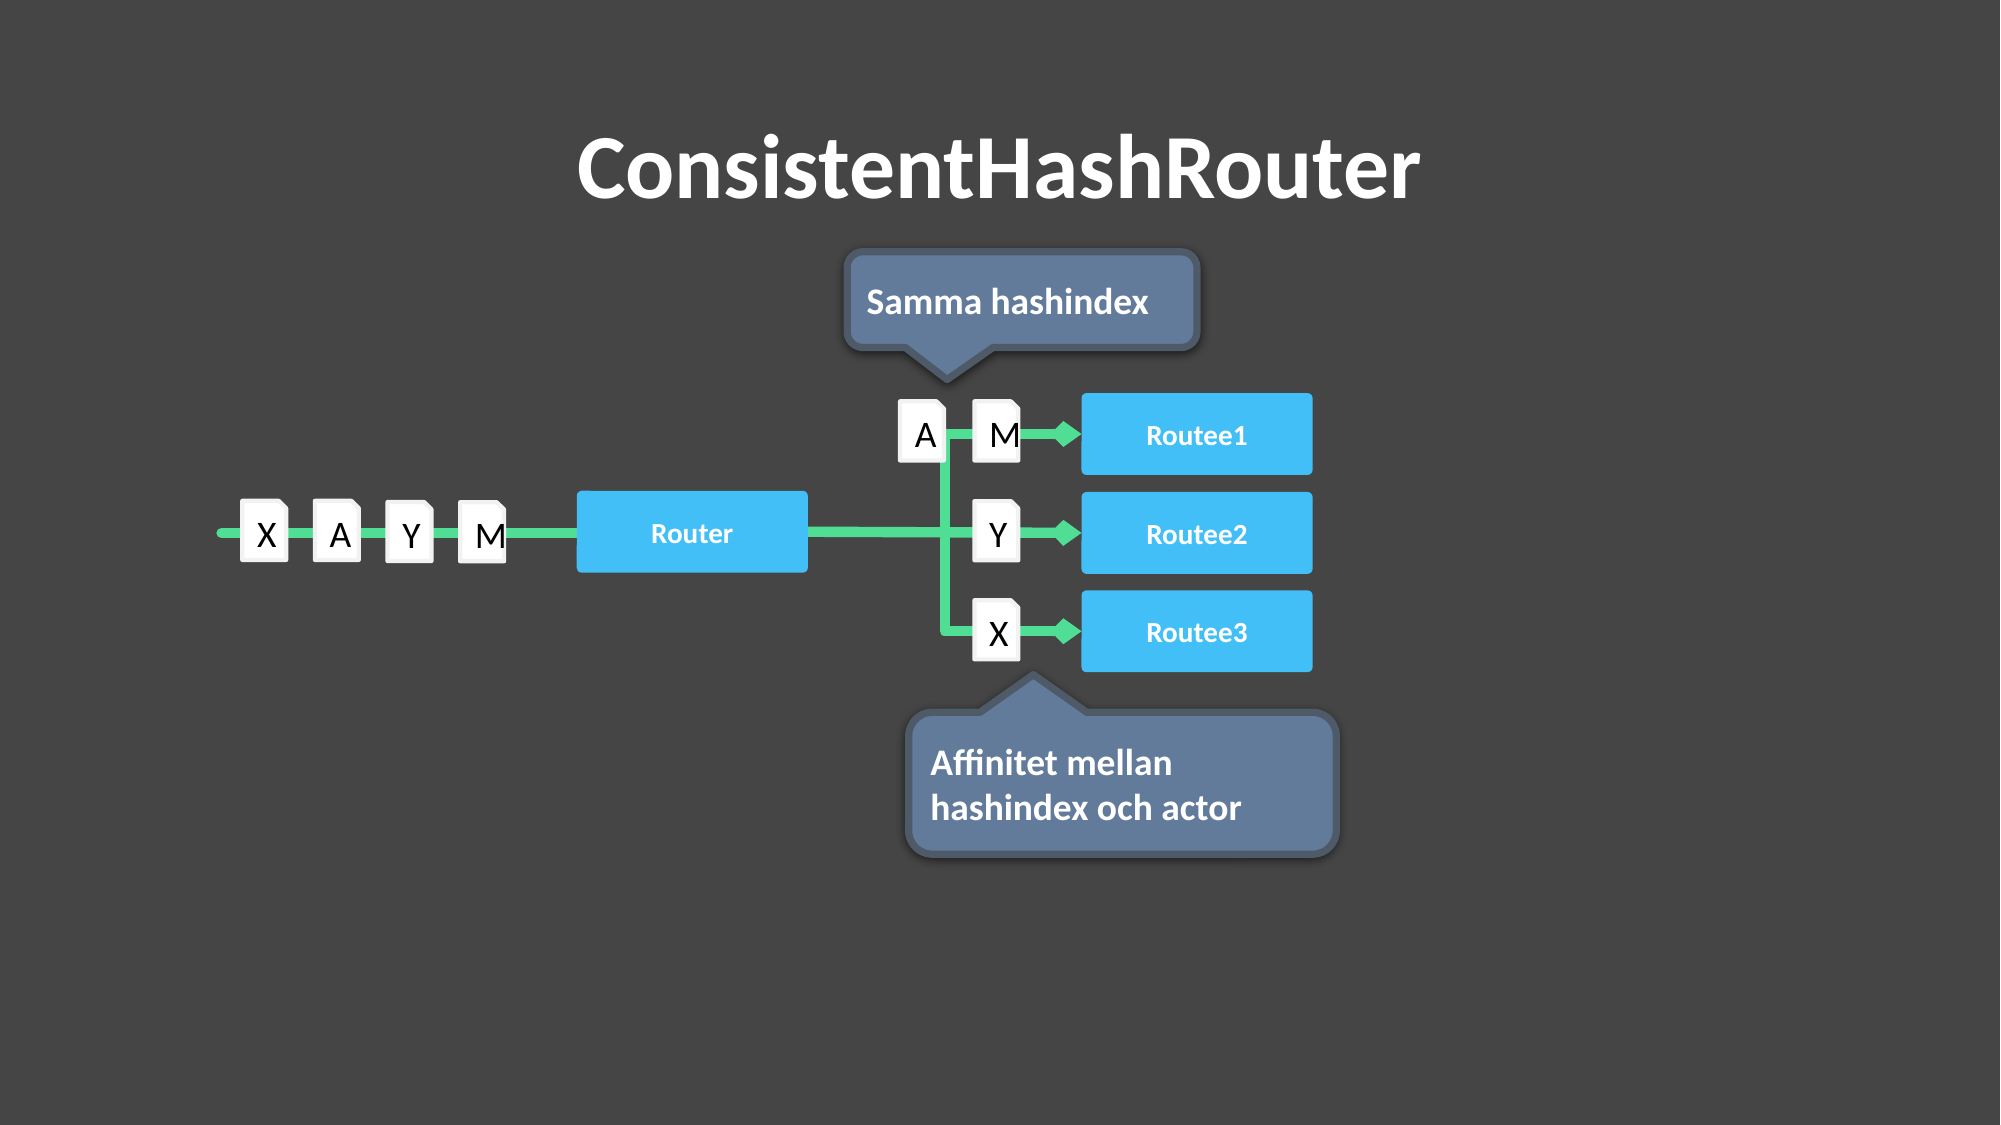

# ConsistentHashRouter
Samma hashindex
Routee1
A
M
Router
Routee2
X
A
Y
Y
M
Routee3
X
Affinitet mellan hashindex och actor